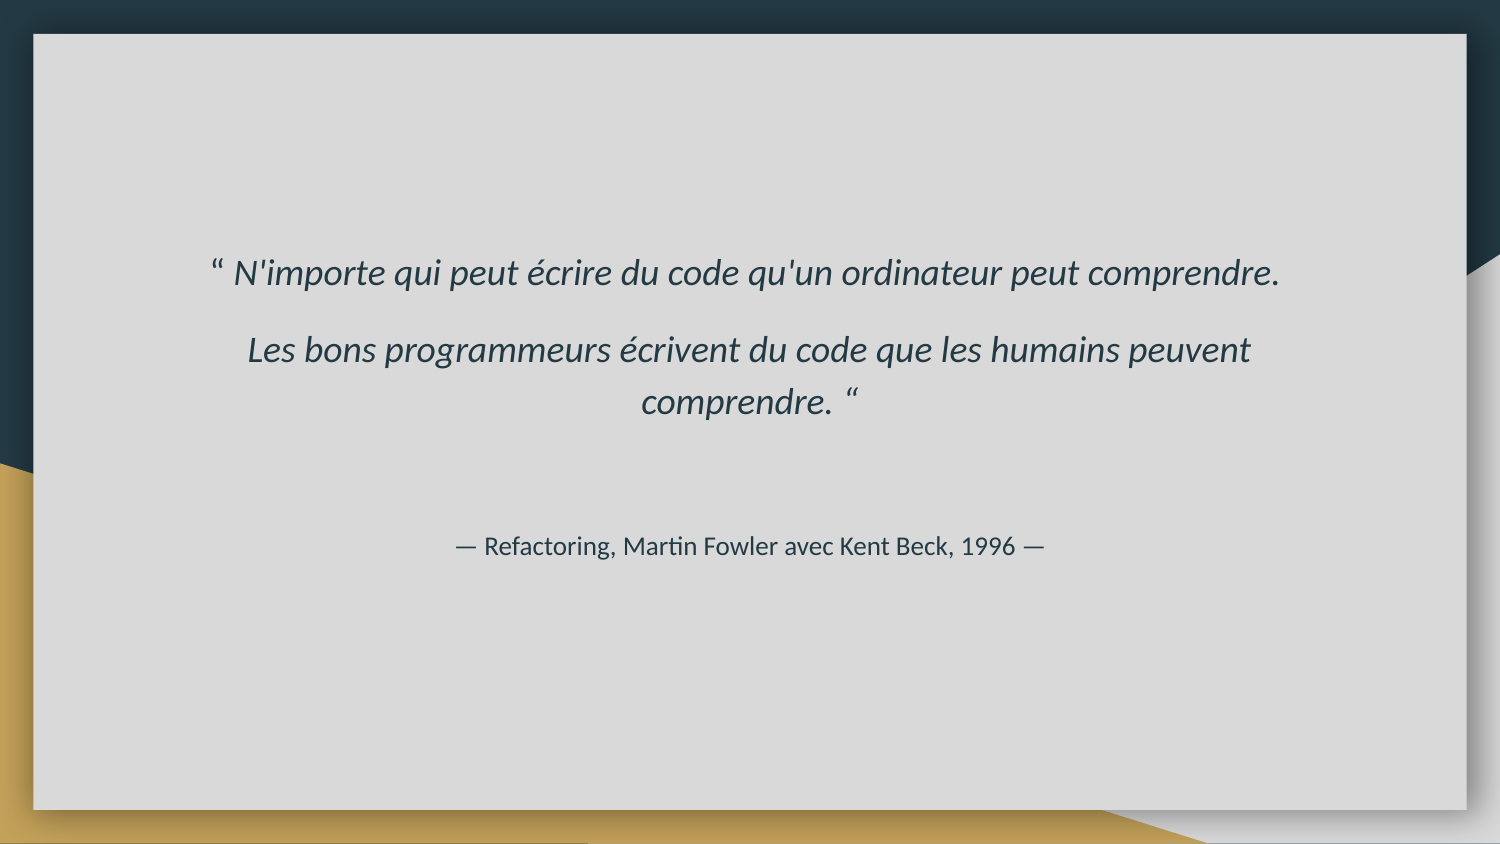

“ N'importe qui peut écrire du code qu'un ordinateur peut comprendre.
Les bons programmeurs écrivent du code que les humains peuvent comprendre. “

— Refactoring, Martin Fowler avec Kent Beck, 1996 —